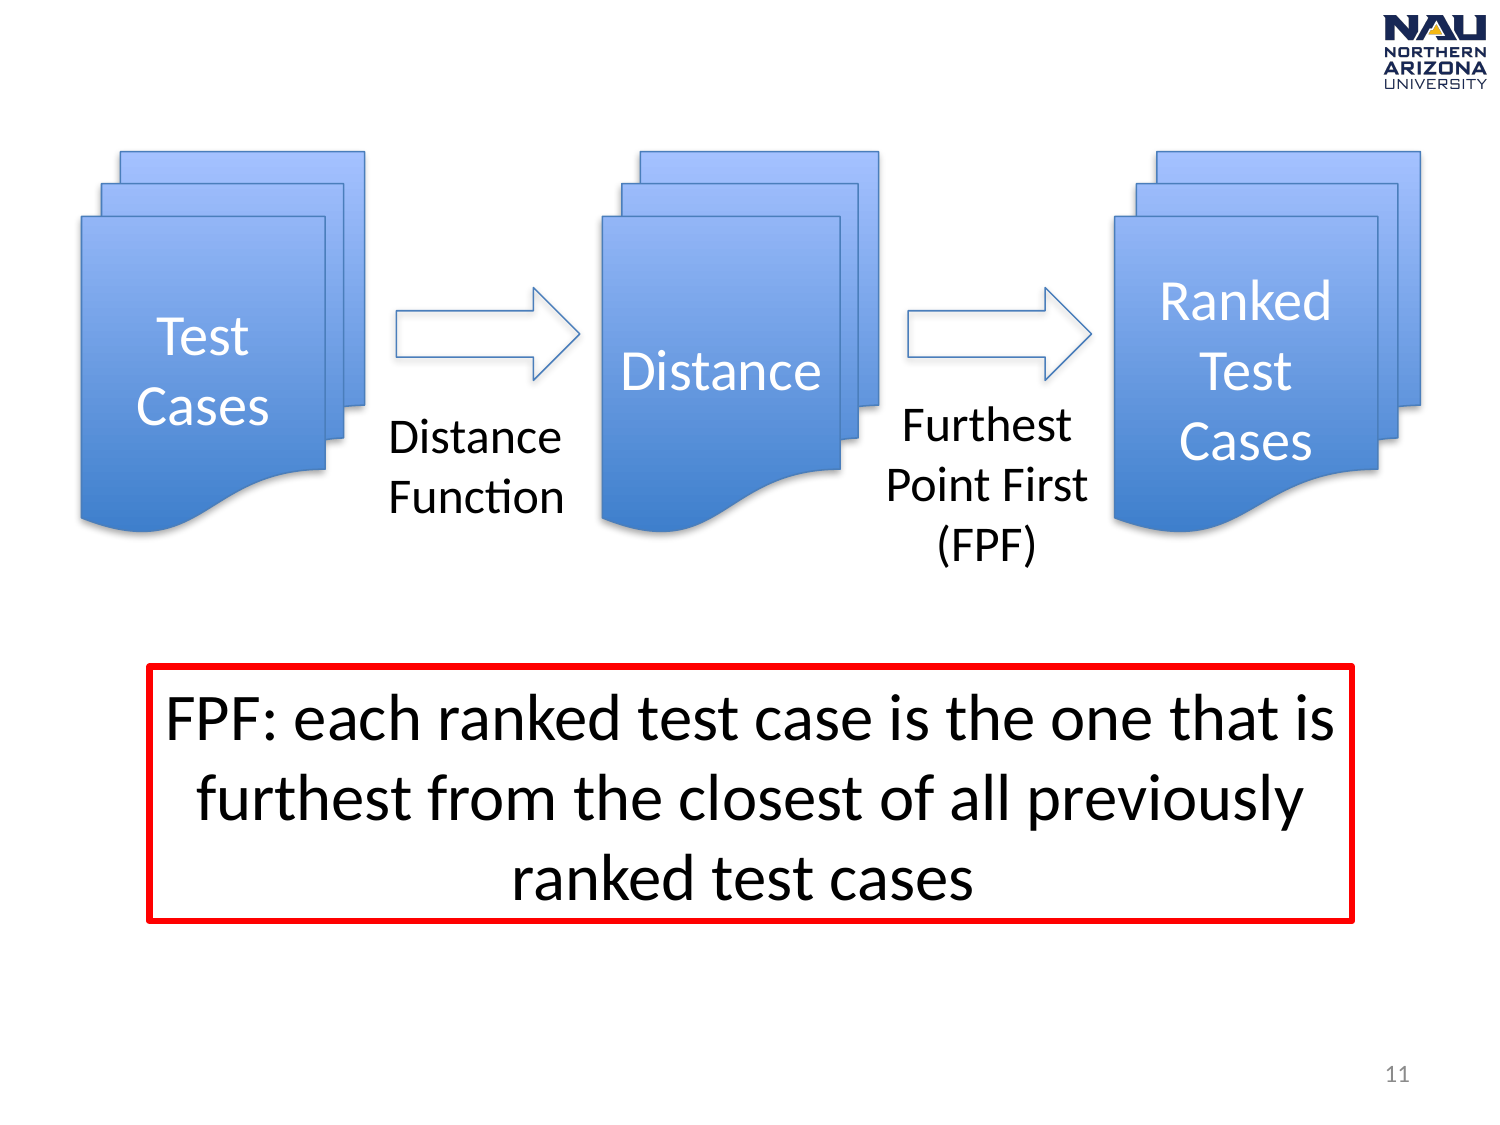

Test Cases
Distance
Ranked
Test Cases

Furthest Point First (FPF)
Distance Function
FPF: each ranked test case is the one that is furthest from the closest of all previously ranked test cases
11